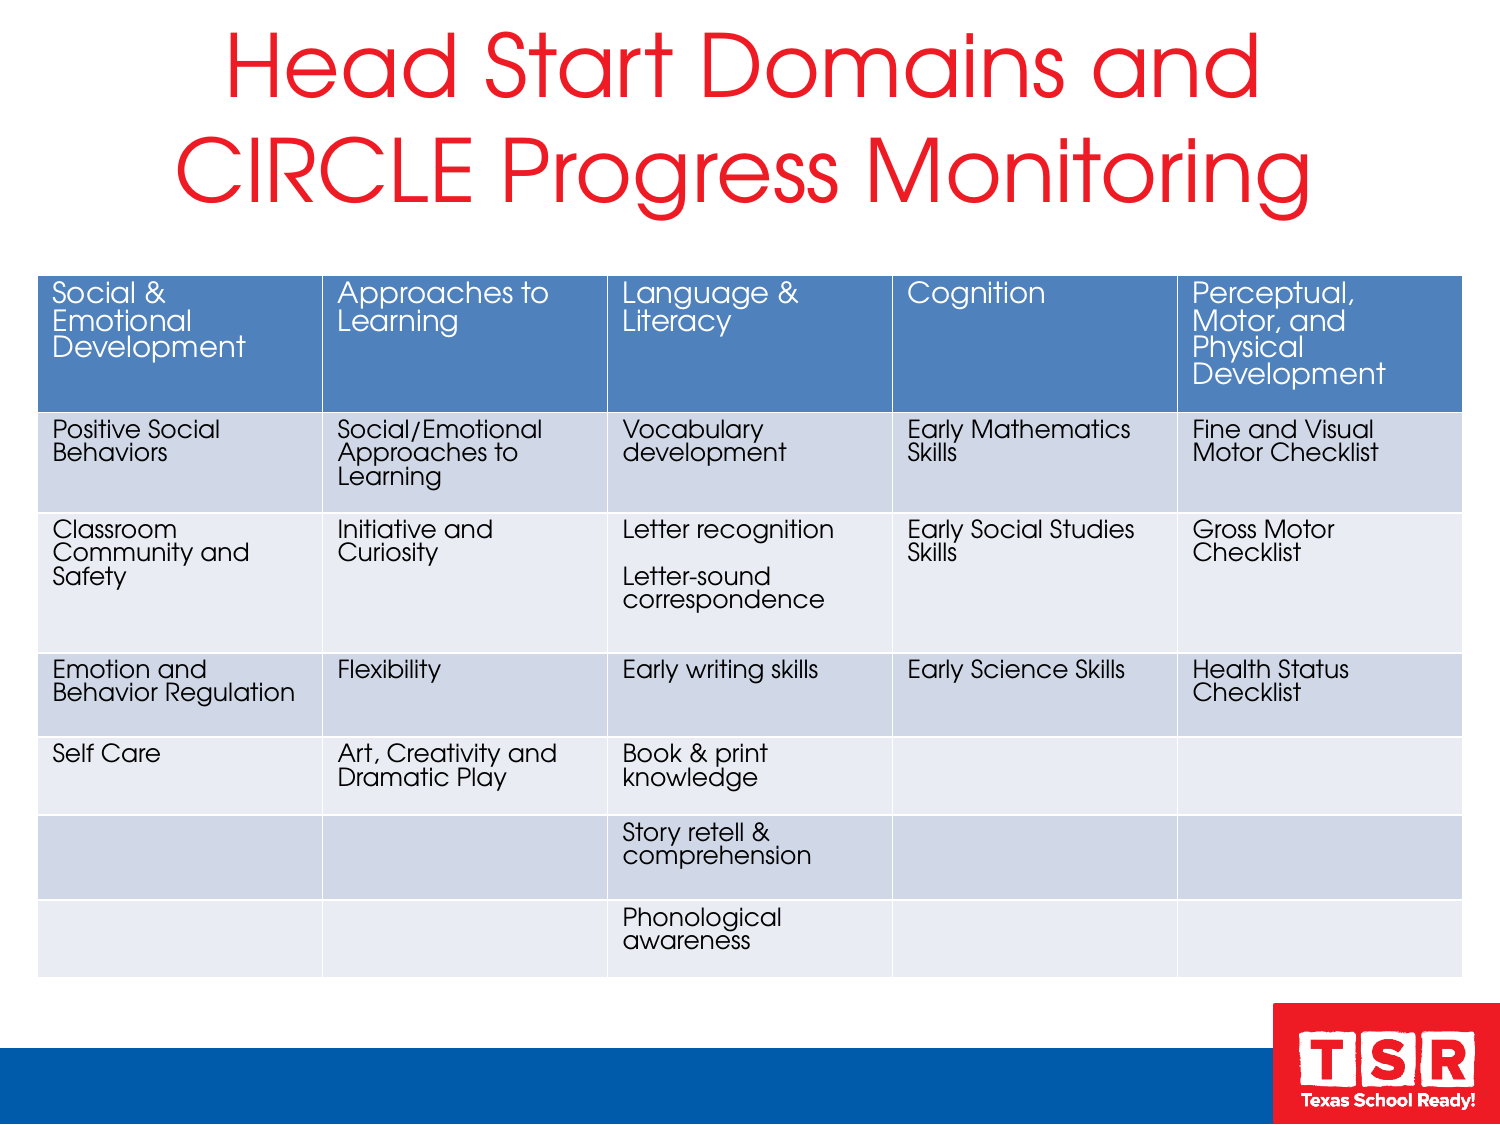

# Head Start Domains and CIRCLE Progress Monitoring
| Social & Emotional Development | Approaches to Learning | Language & Literacy | Cognition | Perceptual, Motor, and Physical Development |
| --- | --- | --- | --- | --- |
| Positive Social Behaviors | Social/Emotional Approaches to Learning | Vocabulary development | Early Mathematics Skills | Fine and Visual Motor Checklist |
| Classroom Community and Safety | Initiative and Curiosity | Letter recognition Letter-sound correspondence | Early Social Studies Skills | Gross Motor Checklist |
| Emotion and Behavior Regulation | Flexibility | Early writing skills | Early Science Skills | Health Status Checklist |
| Self Care | Art, Creativity and Dramatic Play | Book & print knowledge |  |  |
|  |  | Story retell & comprehension |  |  |
|  |  | Phonological awareness |  |  |